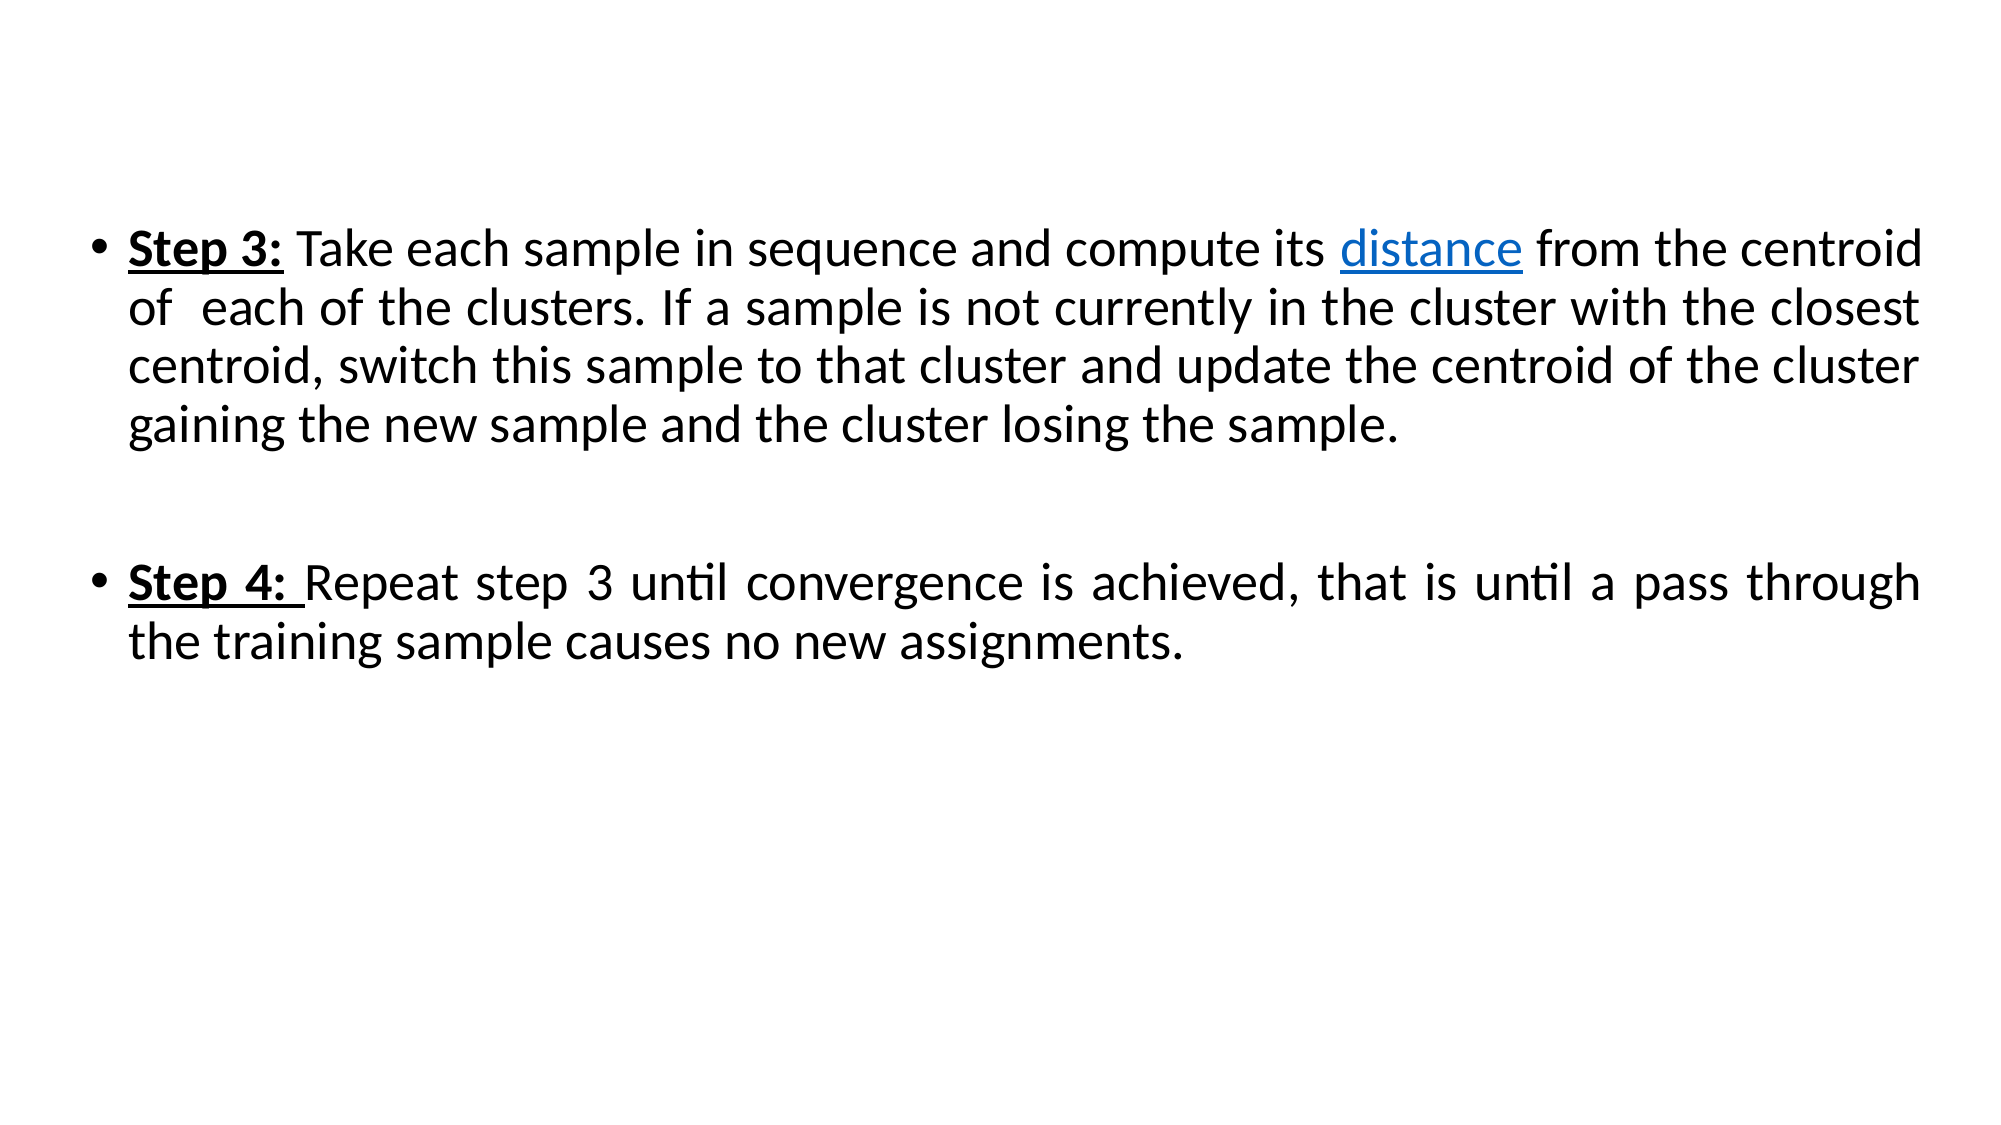

Step 3: Take each sample in sequence and compute its distance from the centroid of  each of the clusters. If a sample is not currently in the cluster with the closest centroid, switch this sample to that cluster and update the centroid of the cluster gaining the new sample and the cluster losing the sample.

Step 4: Repeat step 3 until convergence is achieved, that is until a pass through the training sample causes no new assignments.